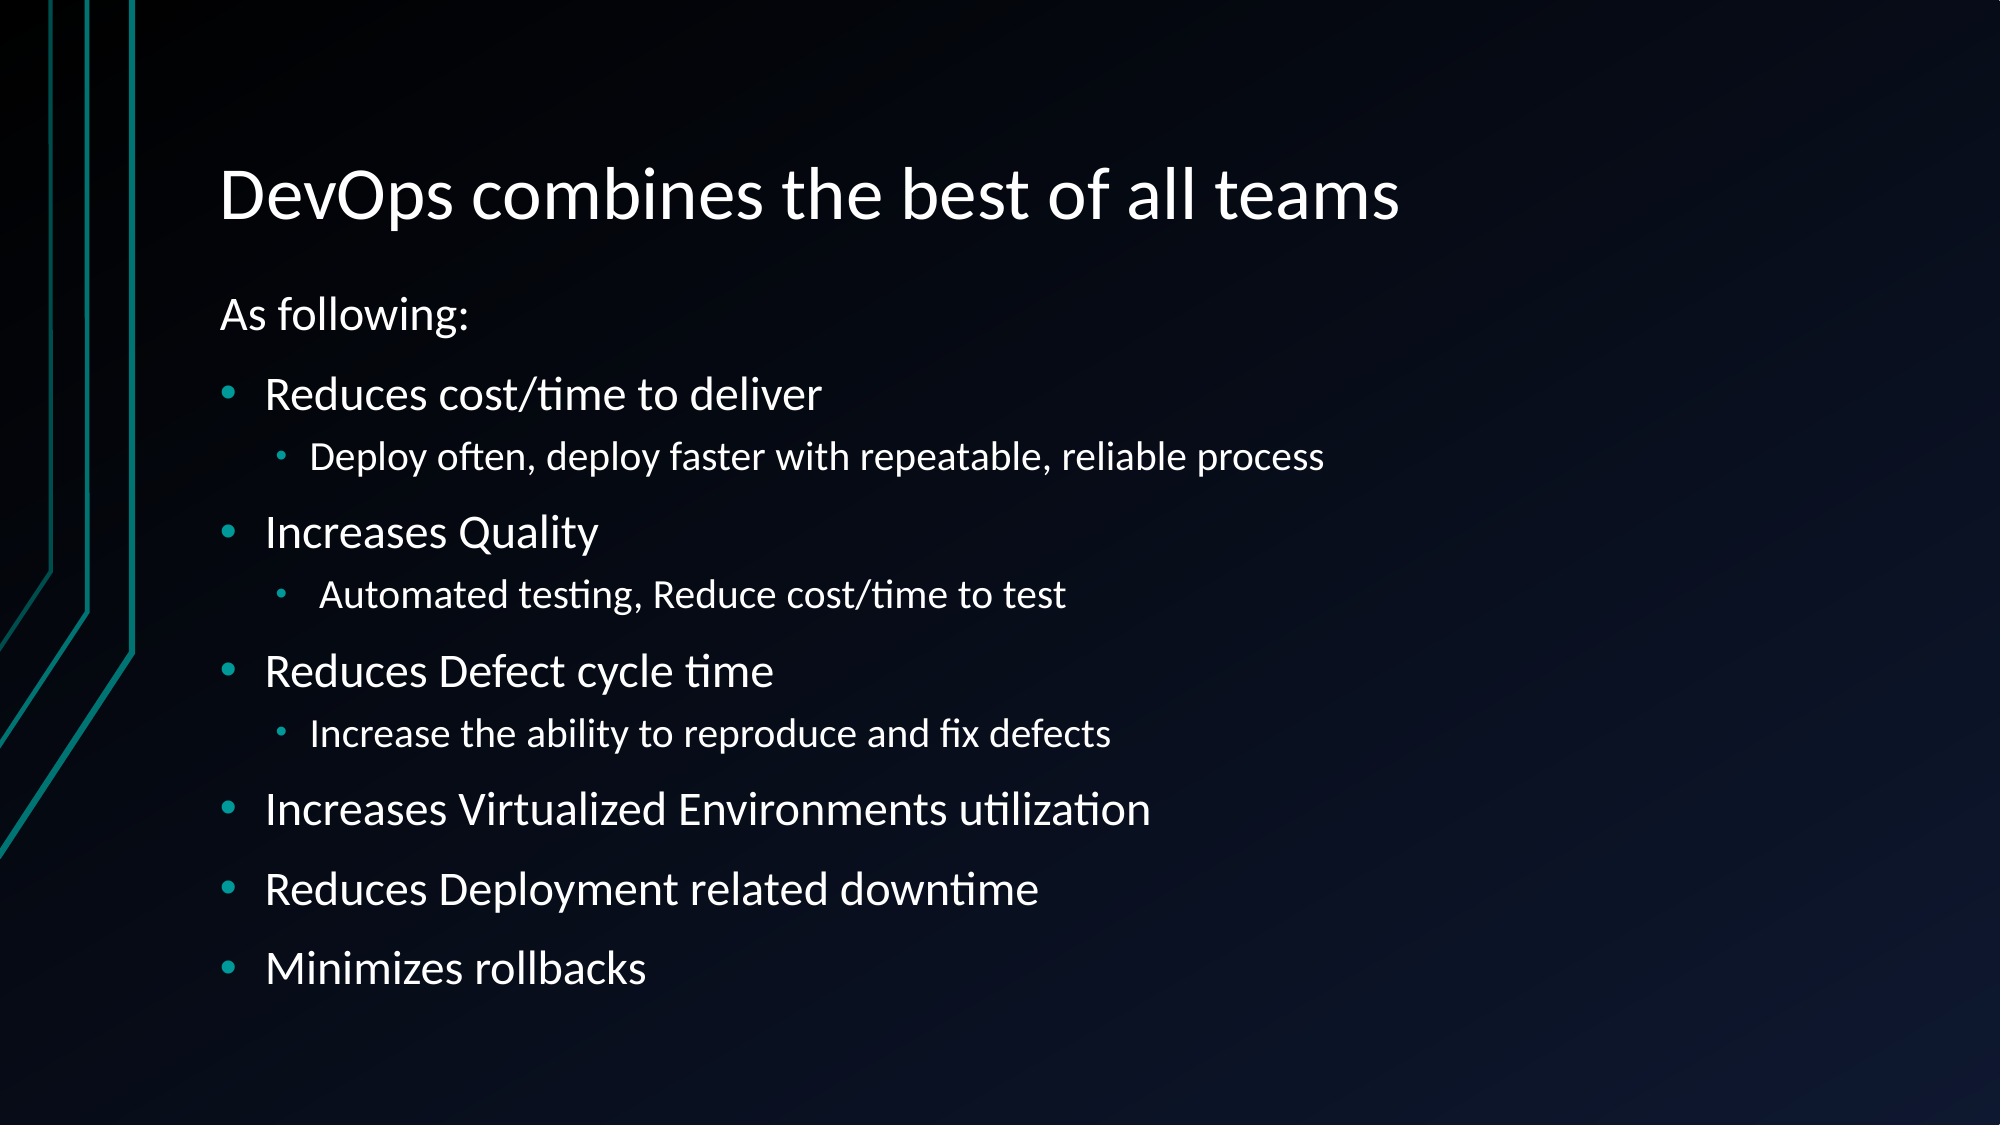

# DevOps combines the best of all teams
As following:
Reduces cost/time to deliver
Deploy often, deploy faster with repeatable, reliable process
Increases Quality
 Automated testing, Reduce cost/time to test
Reduces Defect cycle time
Increase the ability to reproduce and fix defects
Increases Virtualized Environments utilization
Reduces Deployment related downtime
Minimizes rollbacks